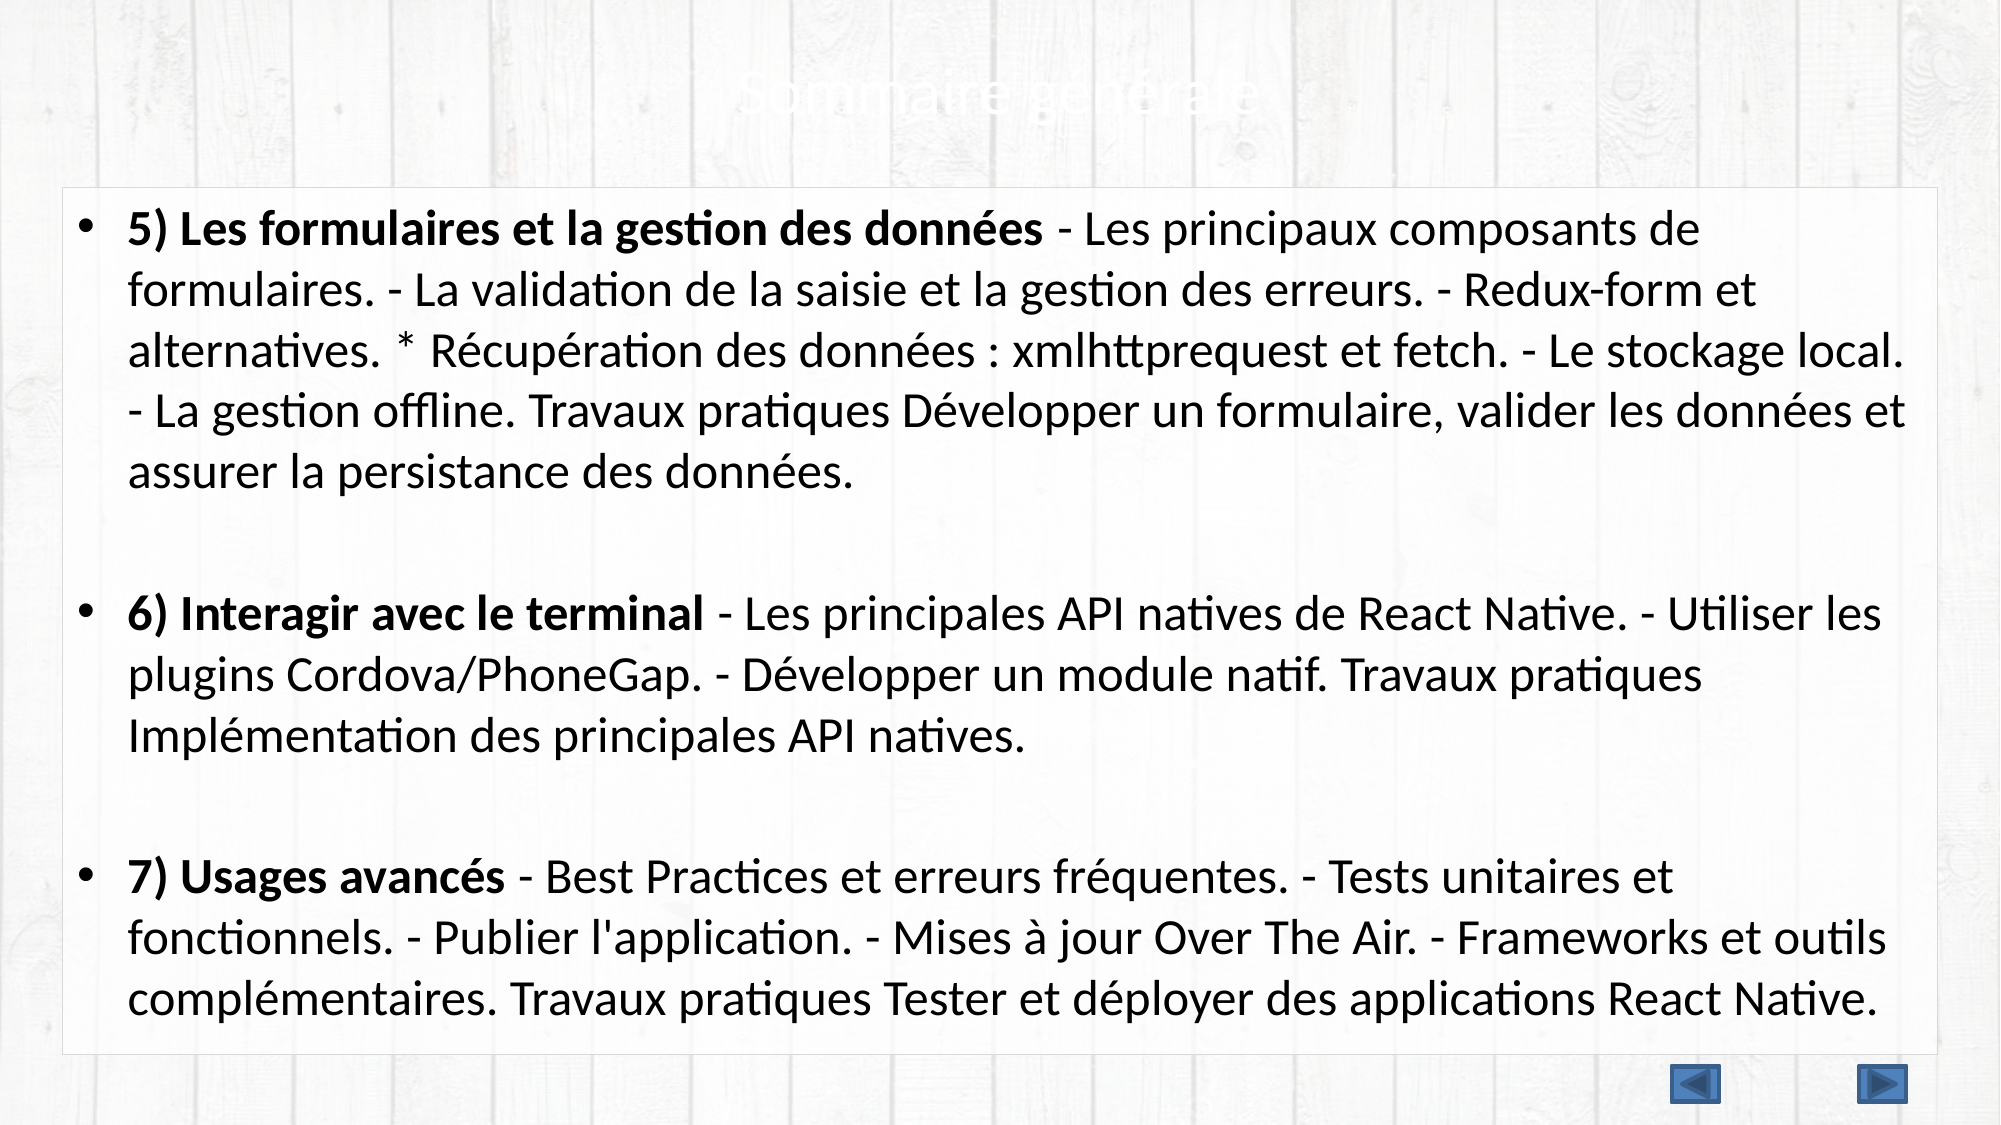

# Sommaire générale
5) Les formulaires et la gestion des données - Les principaux composants de formulaires. - La validation de la saisie et la gestion des erreurs. - Redux-form et alternatives. * Récupération des données : xmlhttprequest et fetch. - Le stockage local. - La gestion offline. Travaux pratiques Développer un formulaire, valider les données et assurer la persistance des données.

6) Interagir avec le terminal - Les principales API natives de React Native. - Utiliser les plugins Cordova/PhoneGap. - Développer un module natif. Travaux pratiques Implémentation des principales API natives.

7) Usages avancés - Best Practices et erreurs fréquentes. - Tests unitaires et fonctionnels. - Publier l'application. - Mises à jour Over The Air. - Frameworks et outils complémentaires. Travaux pratiques Tester et déployer des applications React Native.